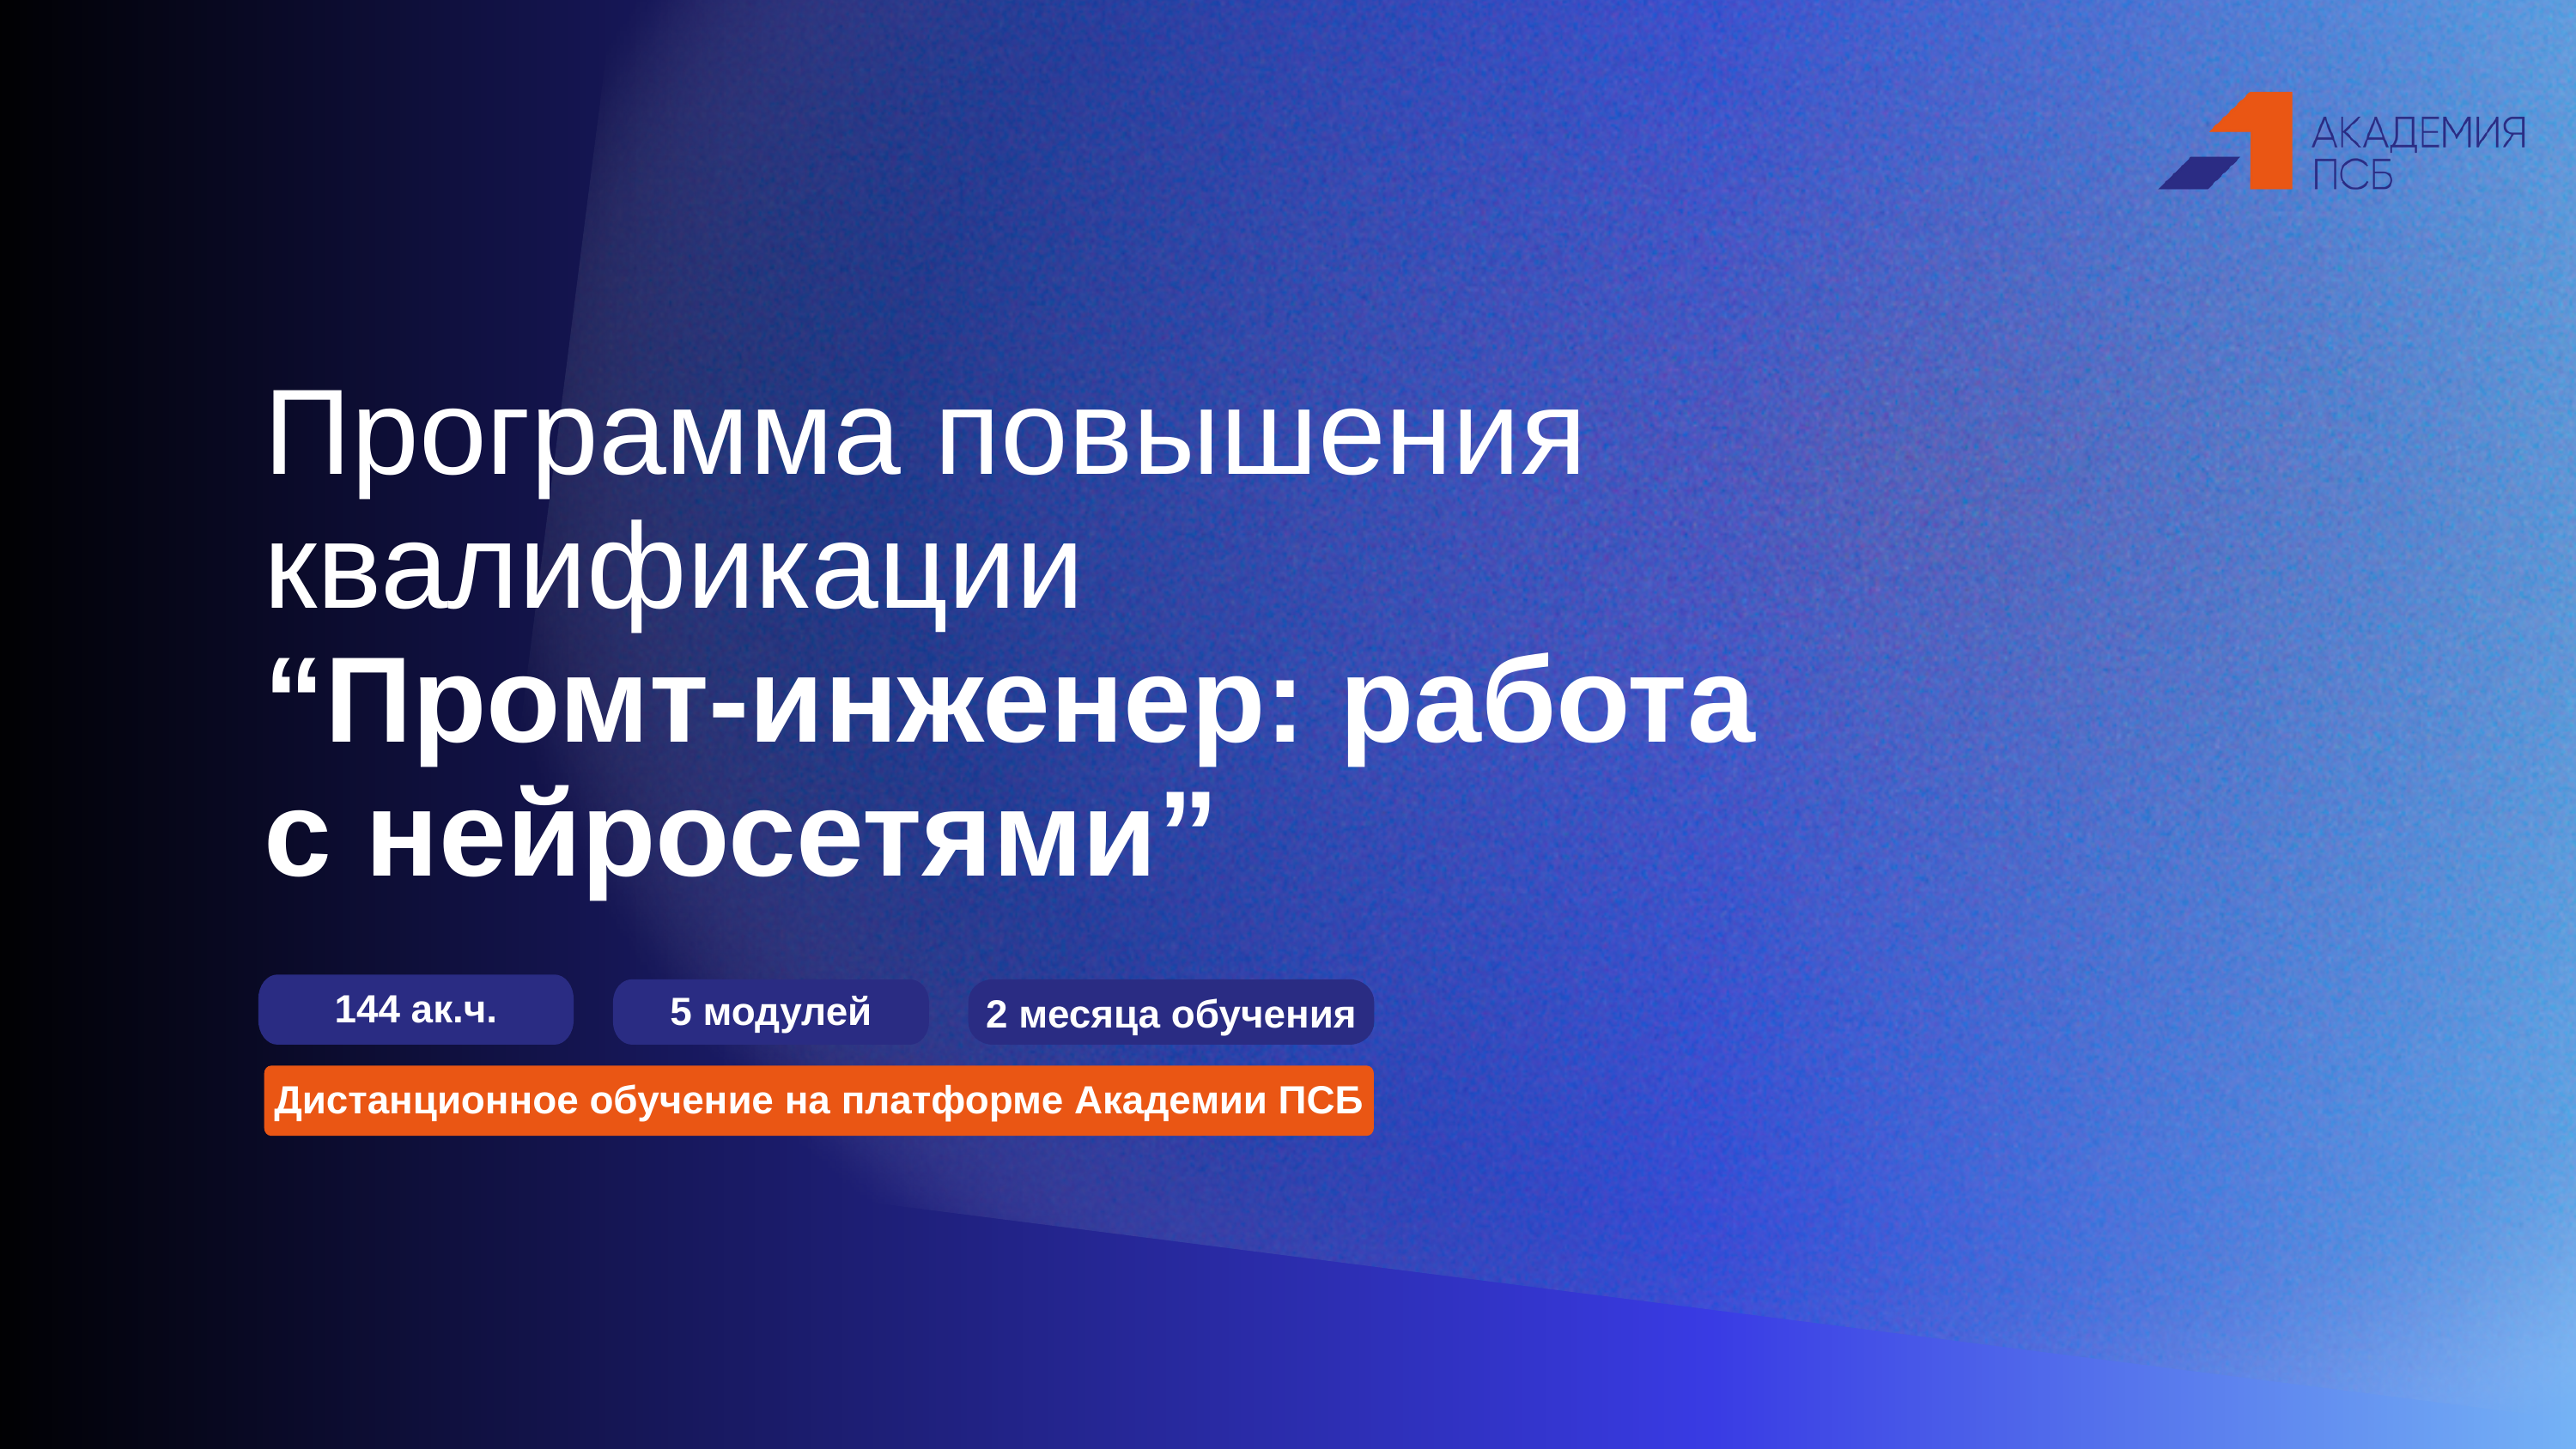

Программа повышения квалификации
“Промт-инженер: работа с нейросетями”

144 ак.ч.

5 модулей

2 месяца обучения

Дистанционное обучение на платформе Академии ПСБ